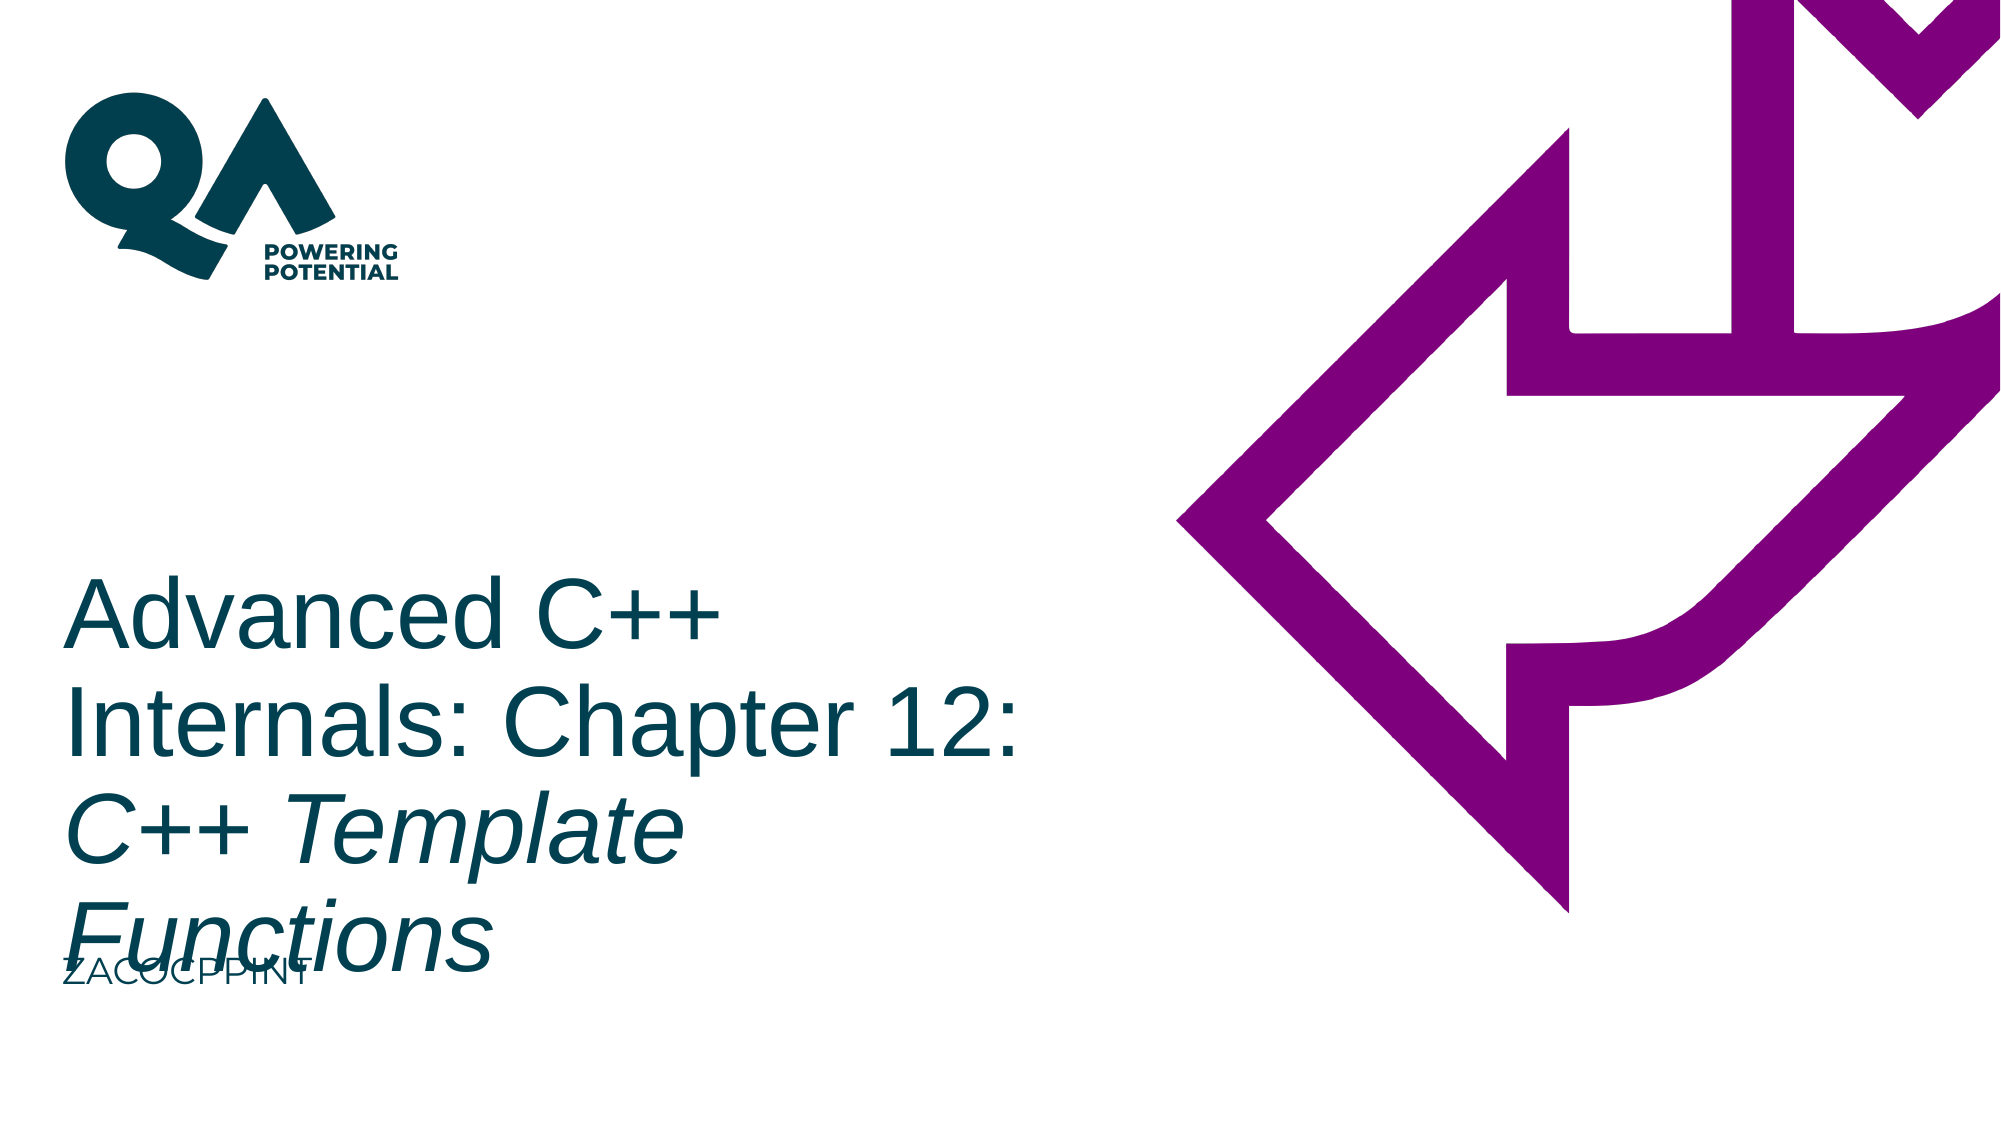

# Advanced C++ Internals: Chapter 12: C++ Template Functions
ZACOCPPINT